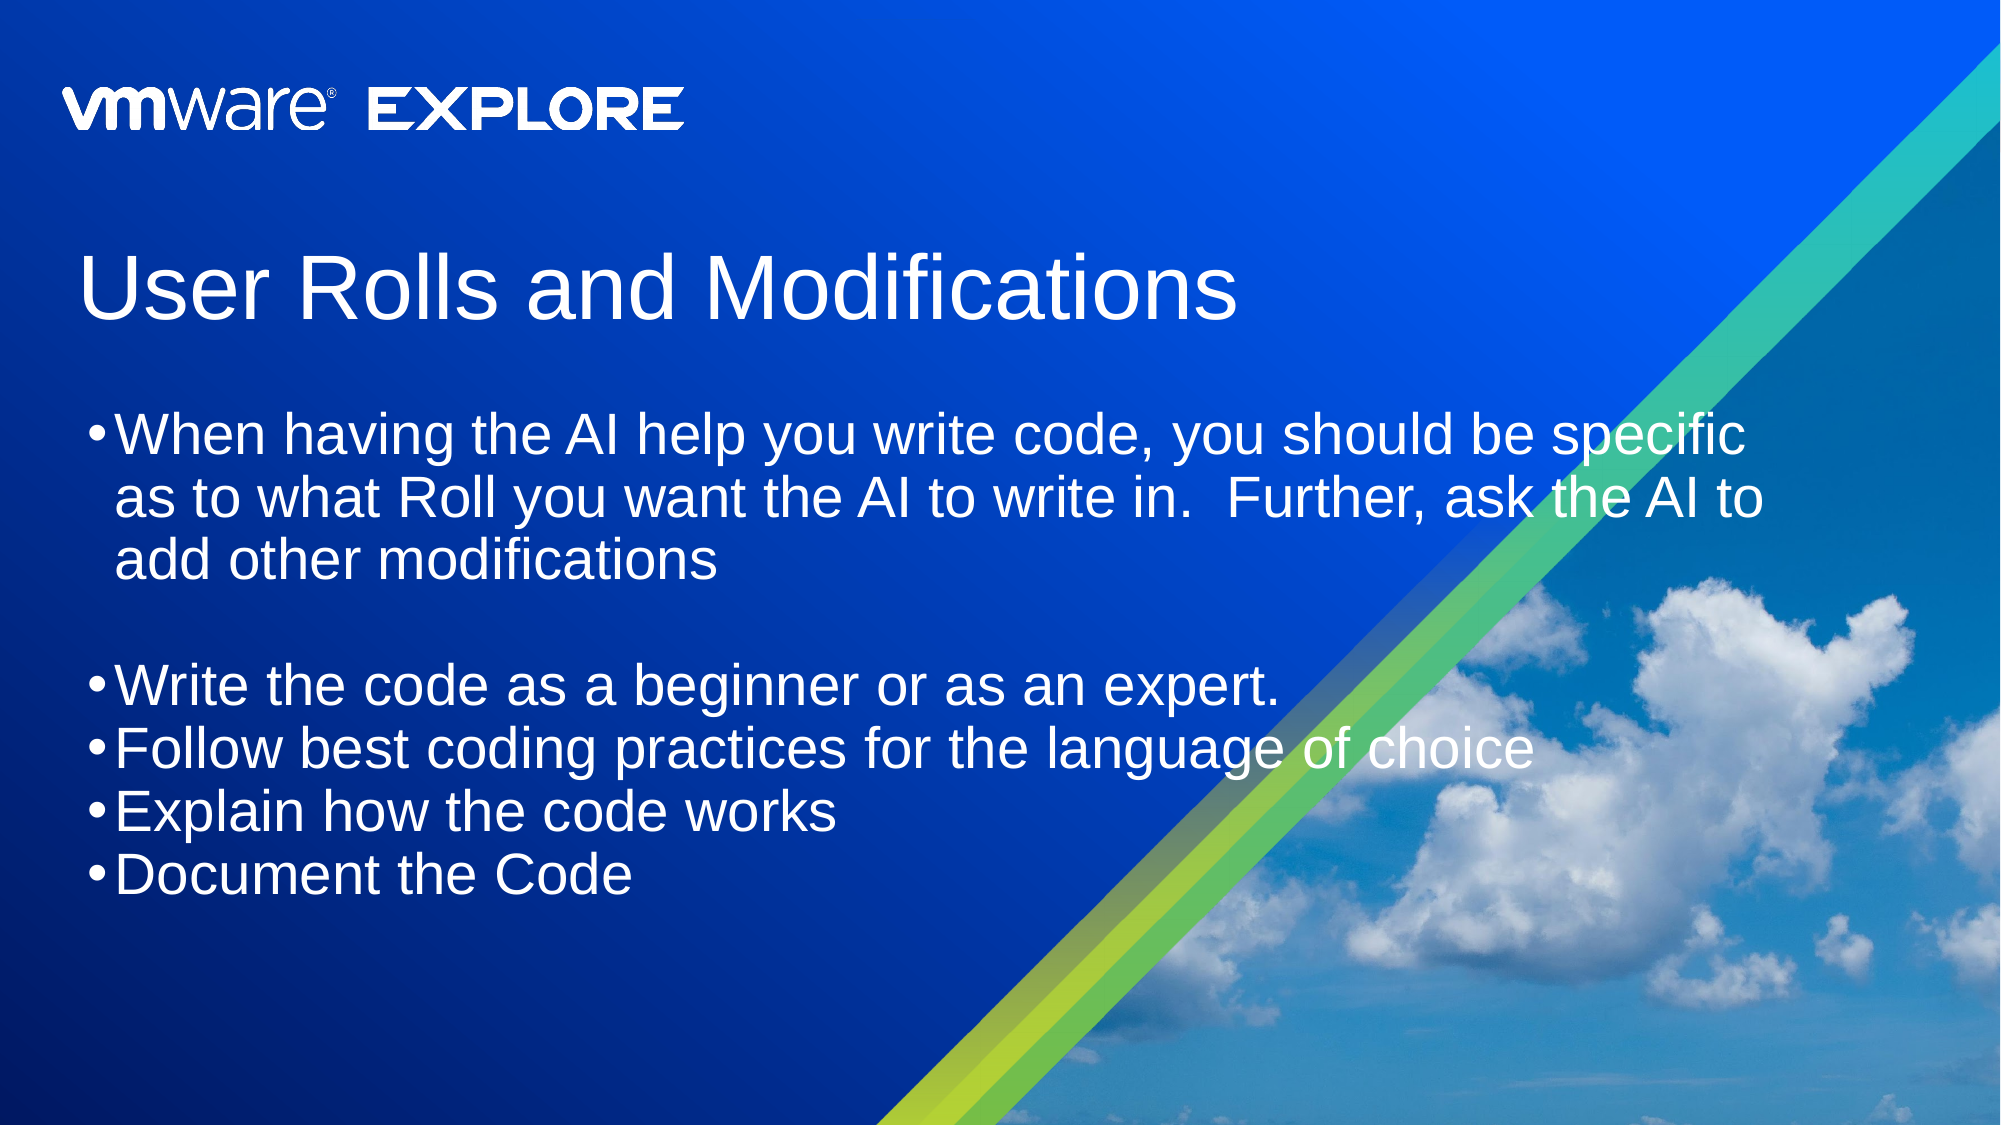

# User Rolls and Modifications
When having the AI help you write code, you should be specific as to what Roll you want the AI to write in.  Further, ask the AI to add other modifications

Write the code as a beginner or as an expert.
Follow best coding practices for the language of choice
Explain how the code works
Document the Code